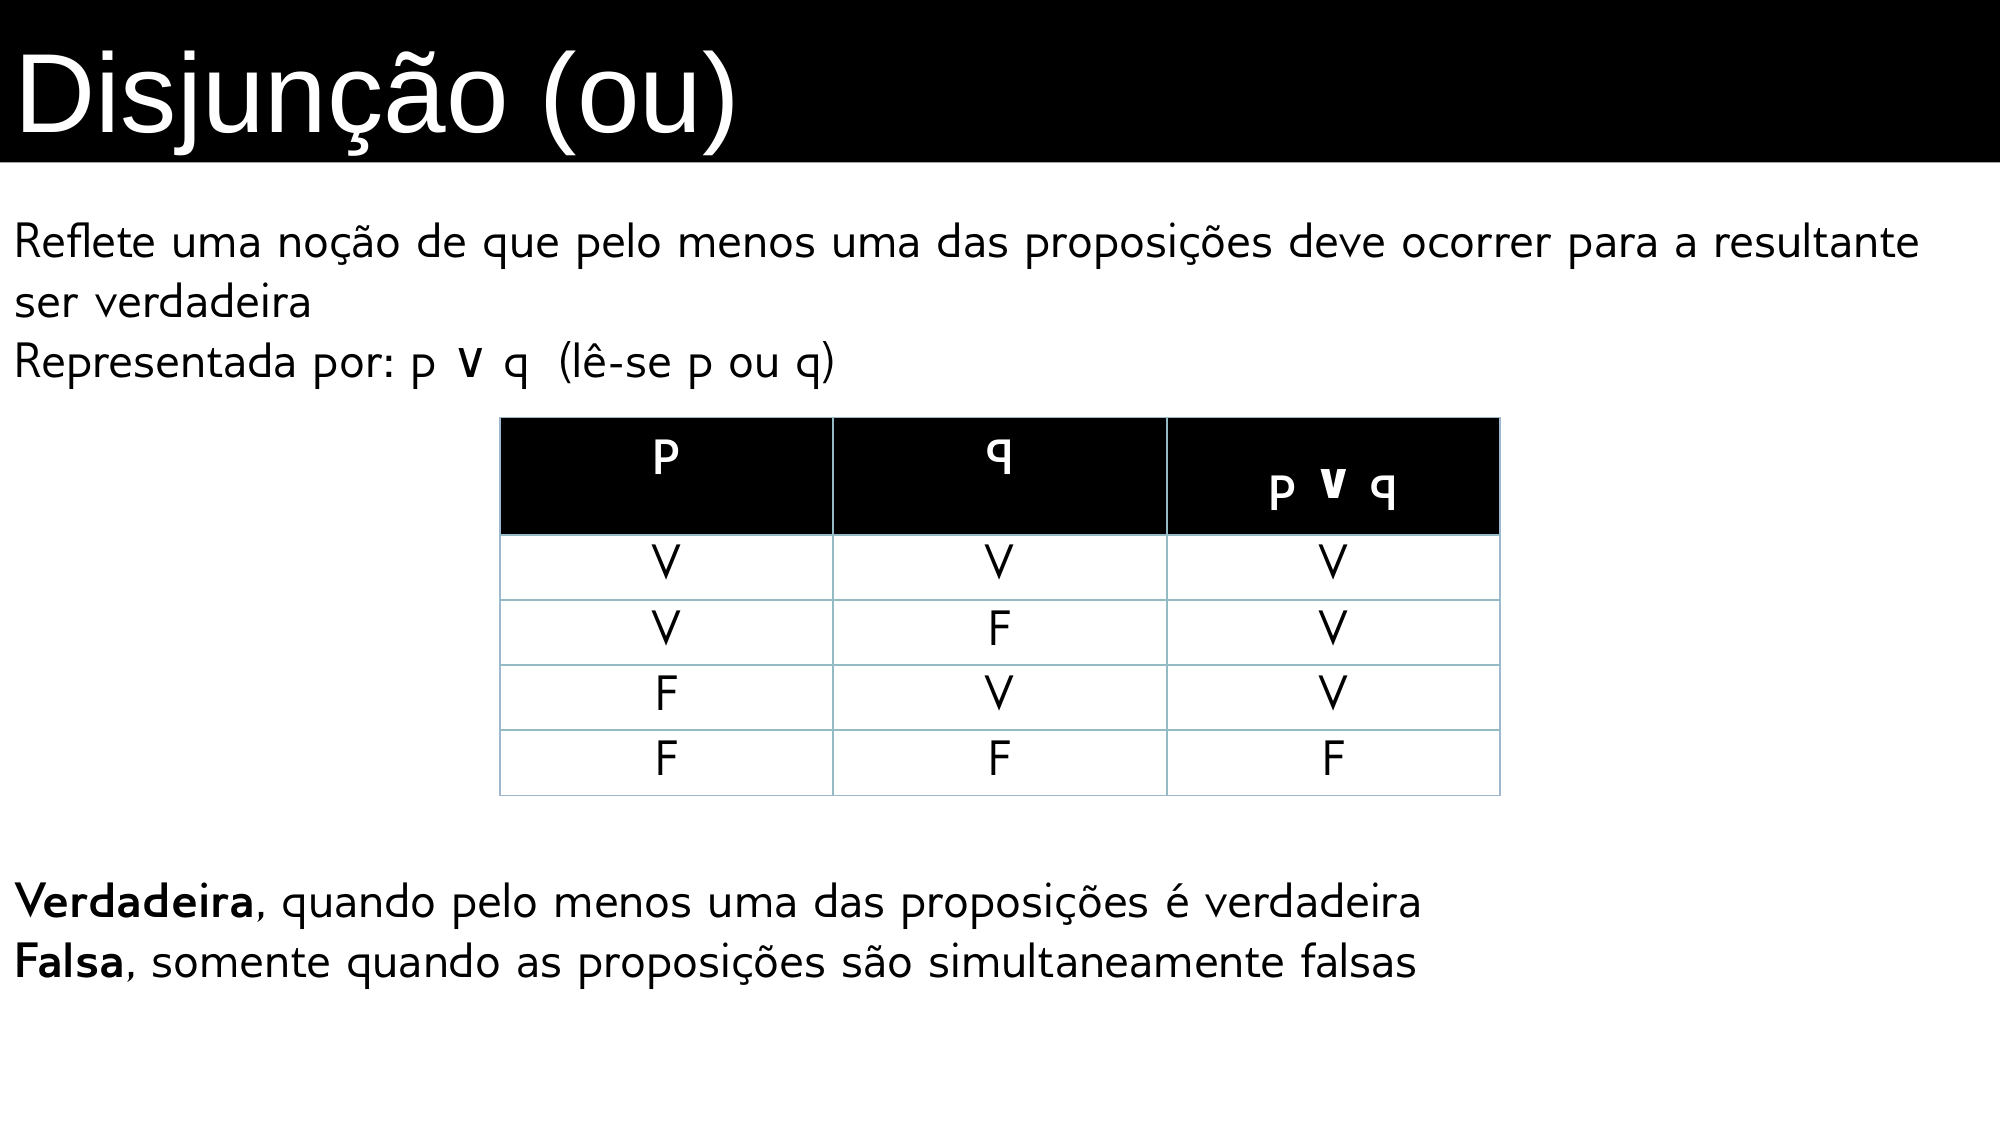

Disjunção (ou)
Reflete uma noção de que pelo menos uma das proposições deve ocorrer para a resultante ser verdadeira
Representada por: p ∨ q  (lê-se p ou q)

Verdadeira, quando pelo menos uma das proposições é verdadeira
Falsa, somente quando as proposições são simultaneamente falsas
| p | q | p ∨ q |
| --- | --- | --- |
| V | V | V |
| V | F | V |
| F | V | V |
| F | F | F |